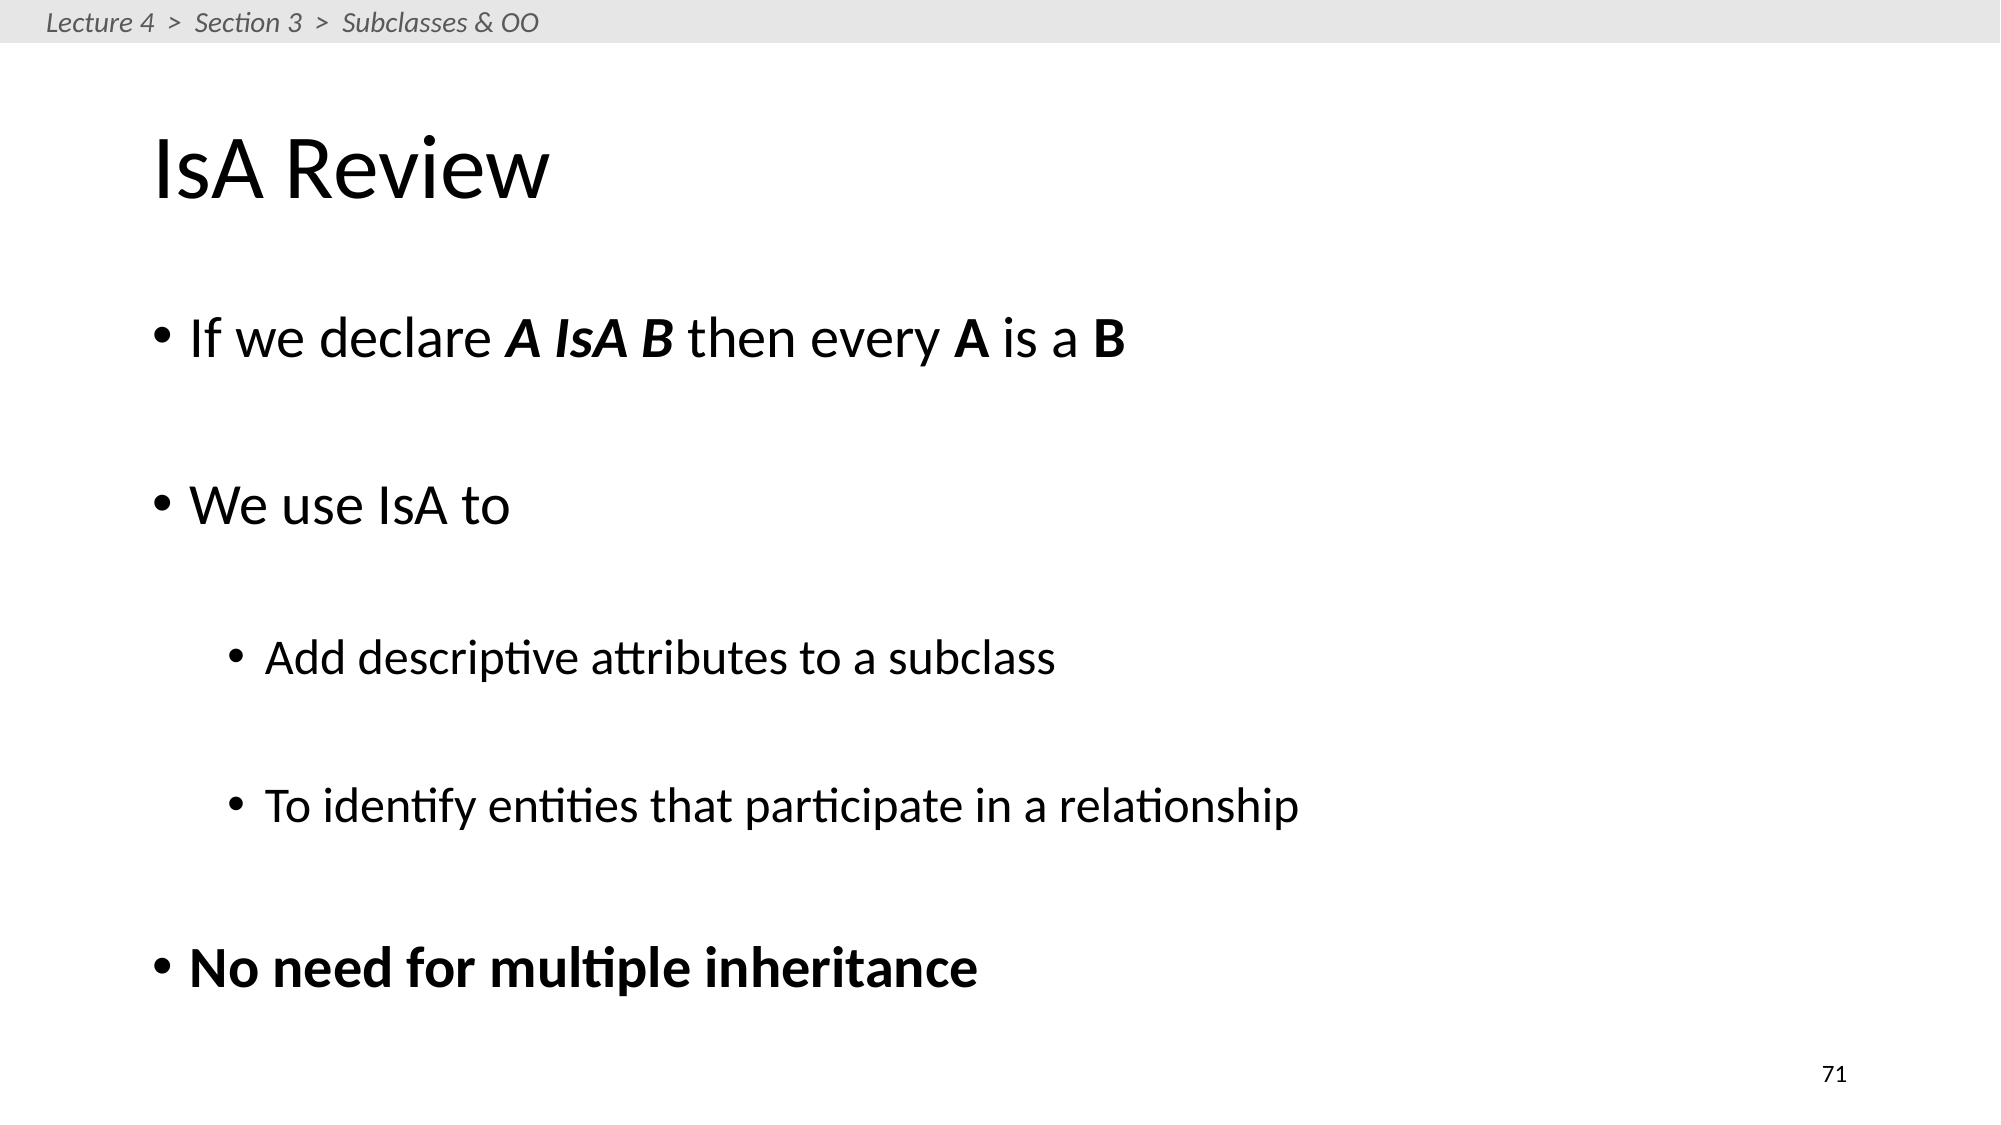

Lecture 4  >  Section 3  >  Subclasses & OO
# IsA Review
If we declare A IsA B then every A is a B

We use IsA to

Add descriptive attributes to a subclass

To identify entities that participate in a relationship

No need for multiple inheritance

71